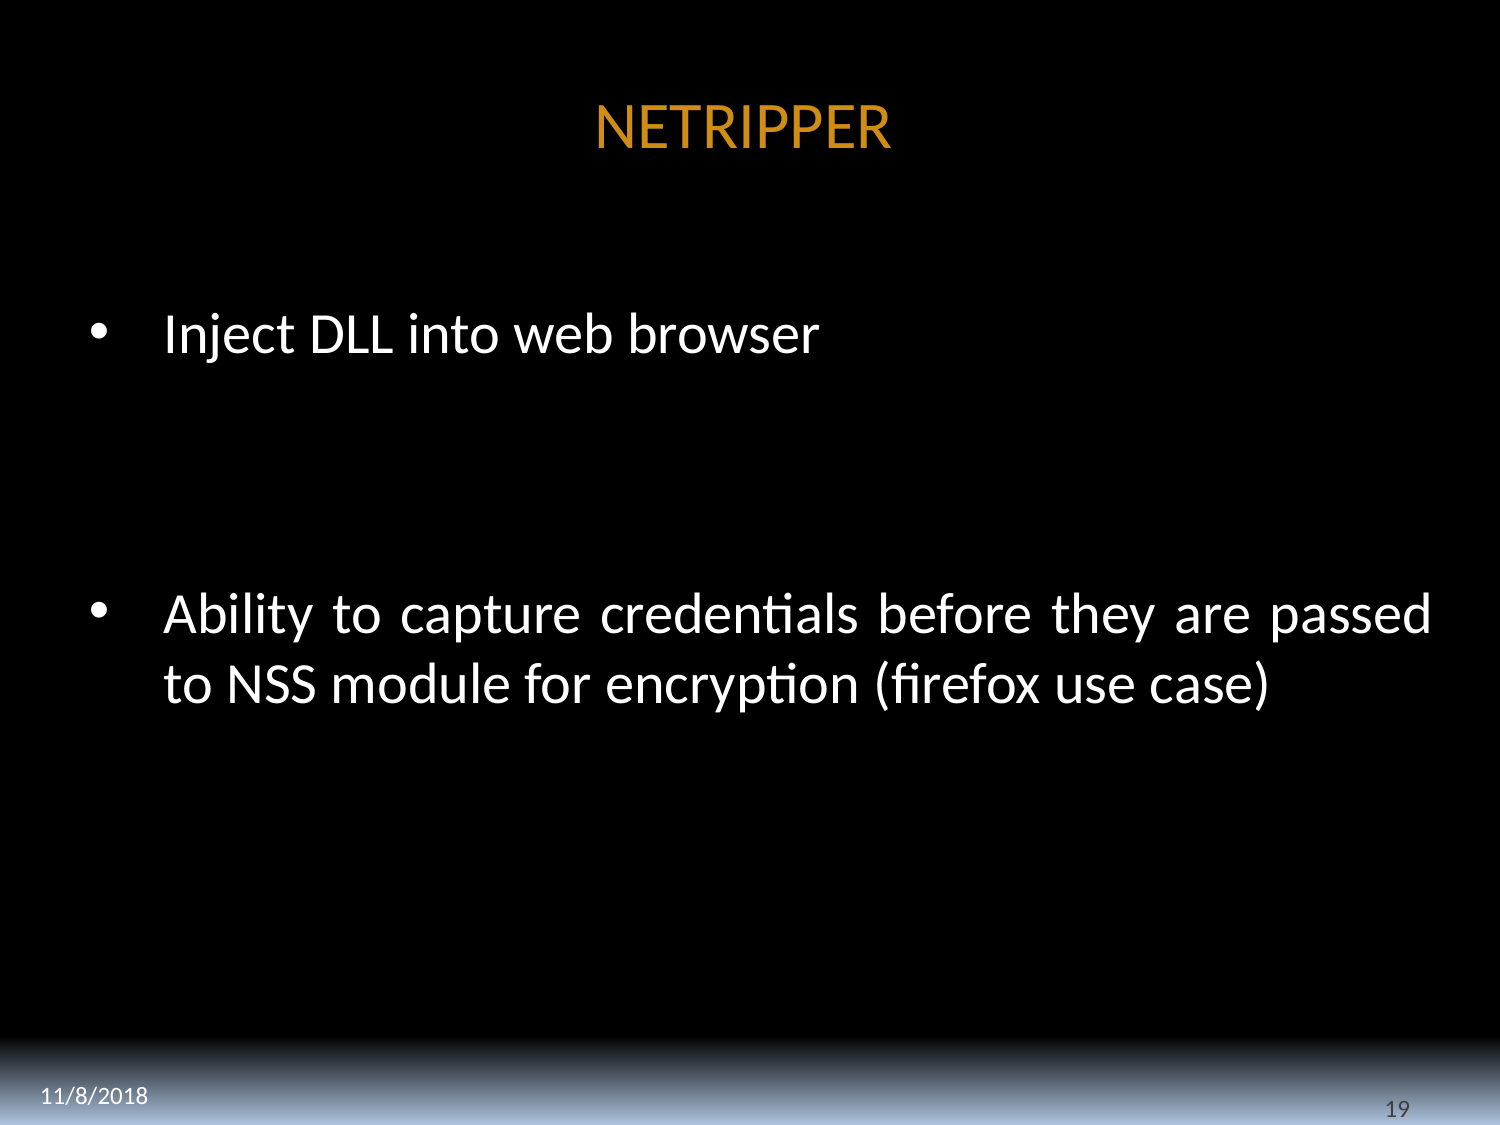

NETRIPPER
Inject DLL into web browser

Ability to capture credentials before they are passed to NSS module for encryption (firefox use case)
11/8/2018
19